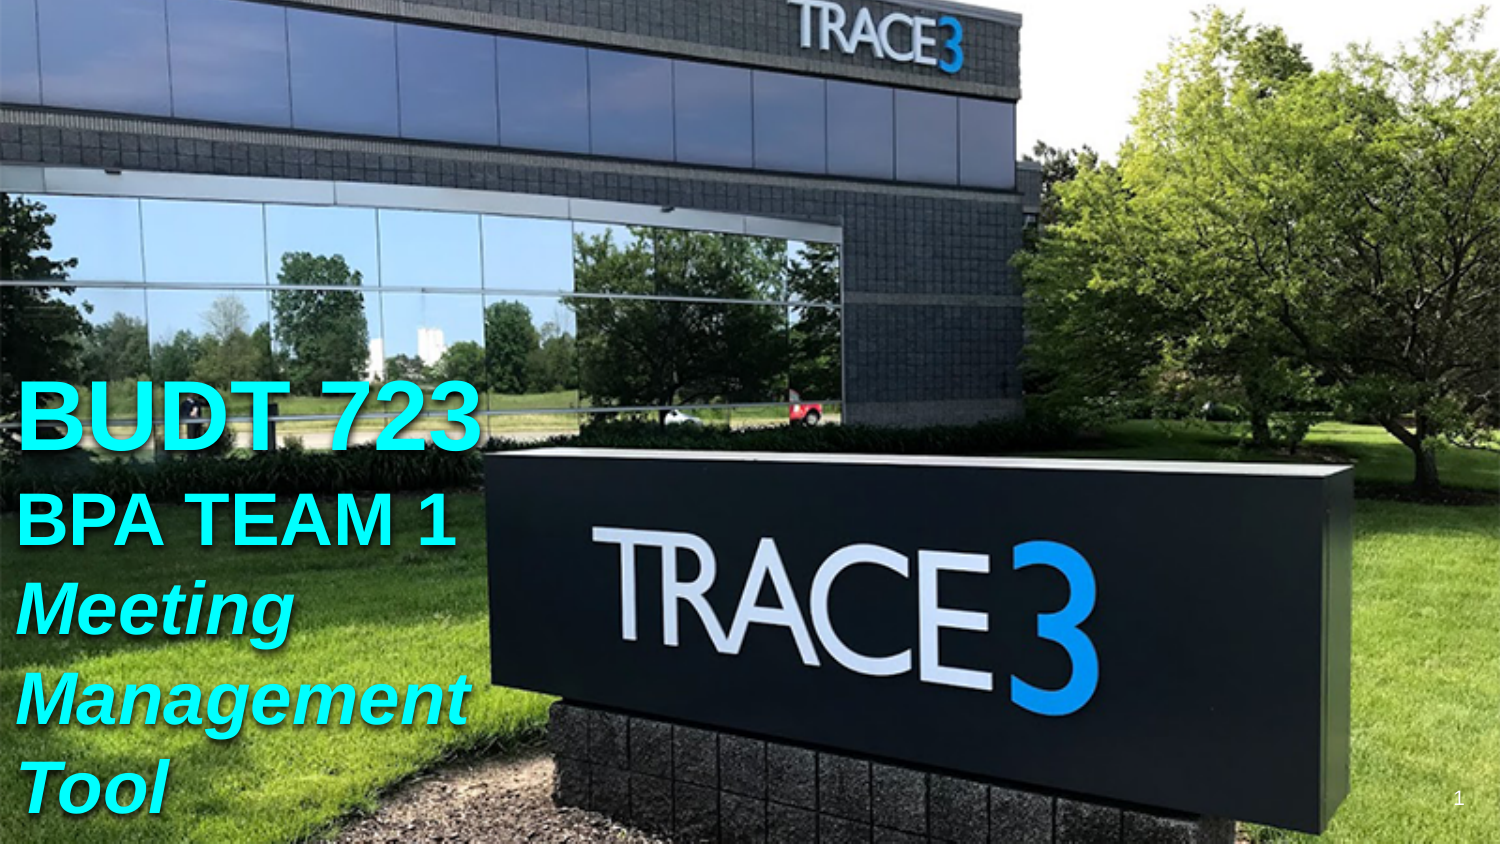

# BUDT 723
BPA TEAM 1
Meeting Management
Tool
1